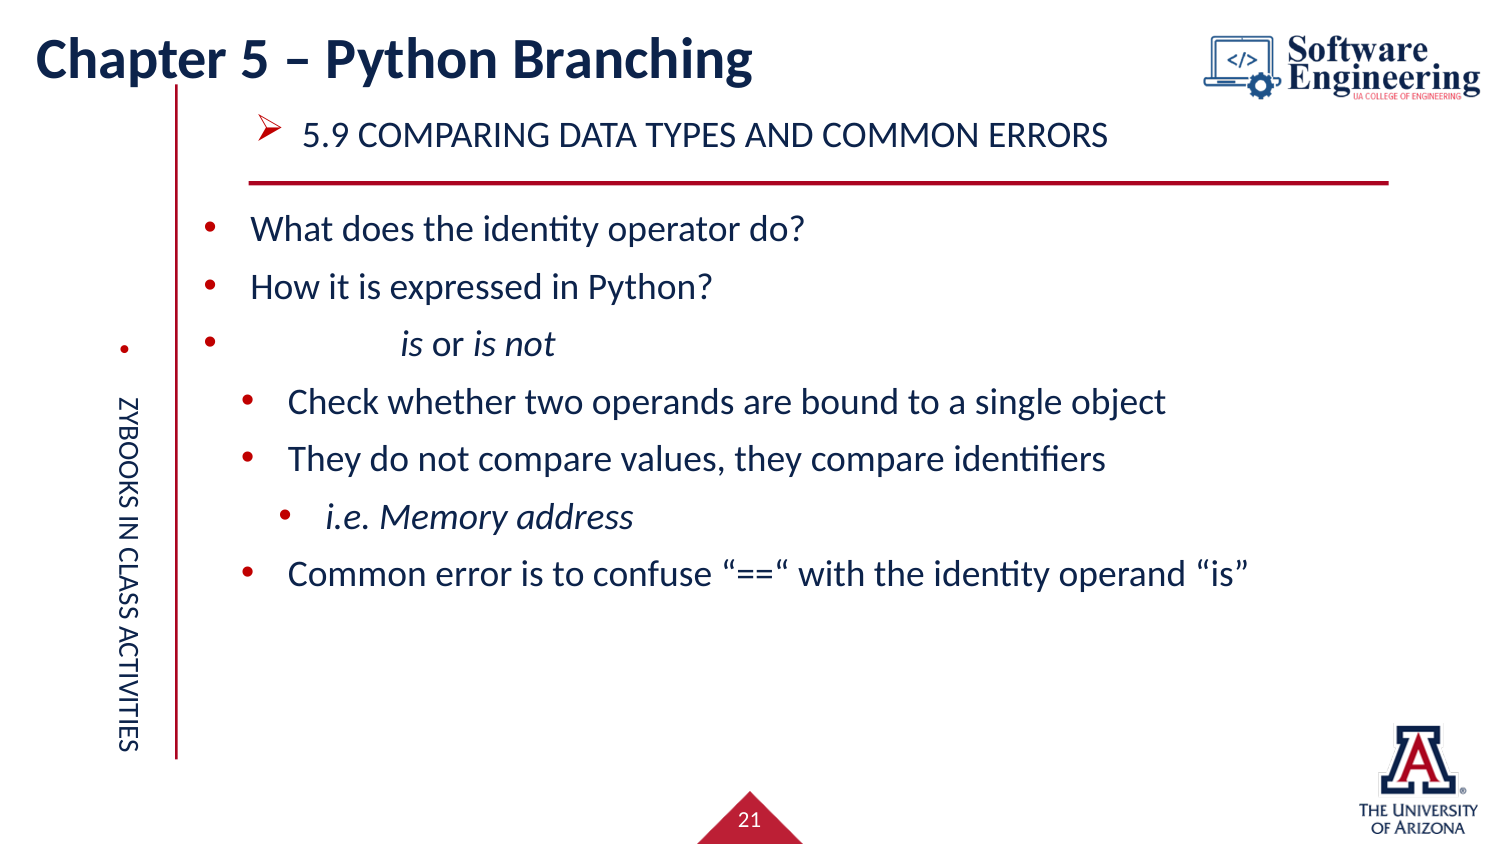

# Chapter 5 – Python Branching
5.9 Comparing Data Types and common errors
What does the identity operator do?
How it is expressed in Python?
 	is or is not
Check whether two operands are bound to a single object
They do not compare values, they compare identifiers
i.e. Memory address
Common error is to confuse “==“ with the identity operand “is”
Zybooks in class activities